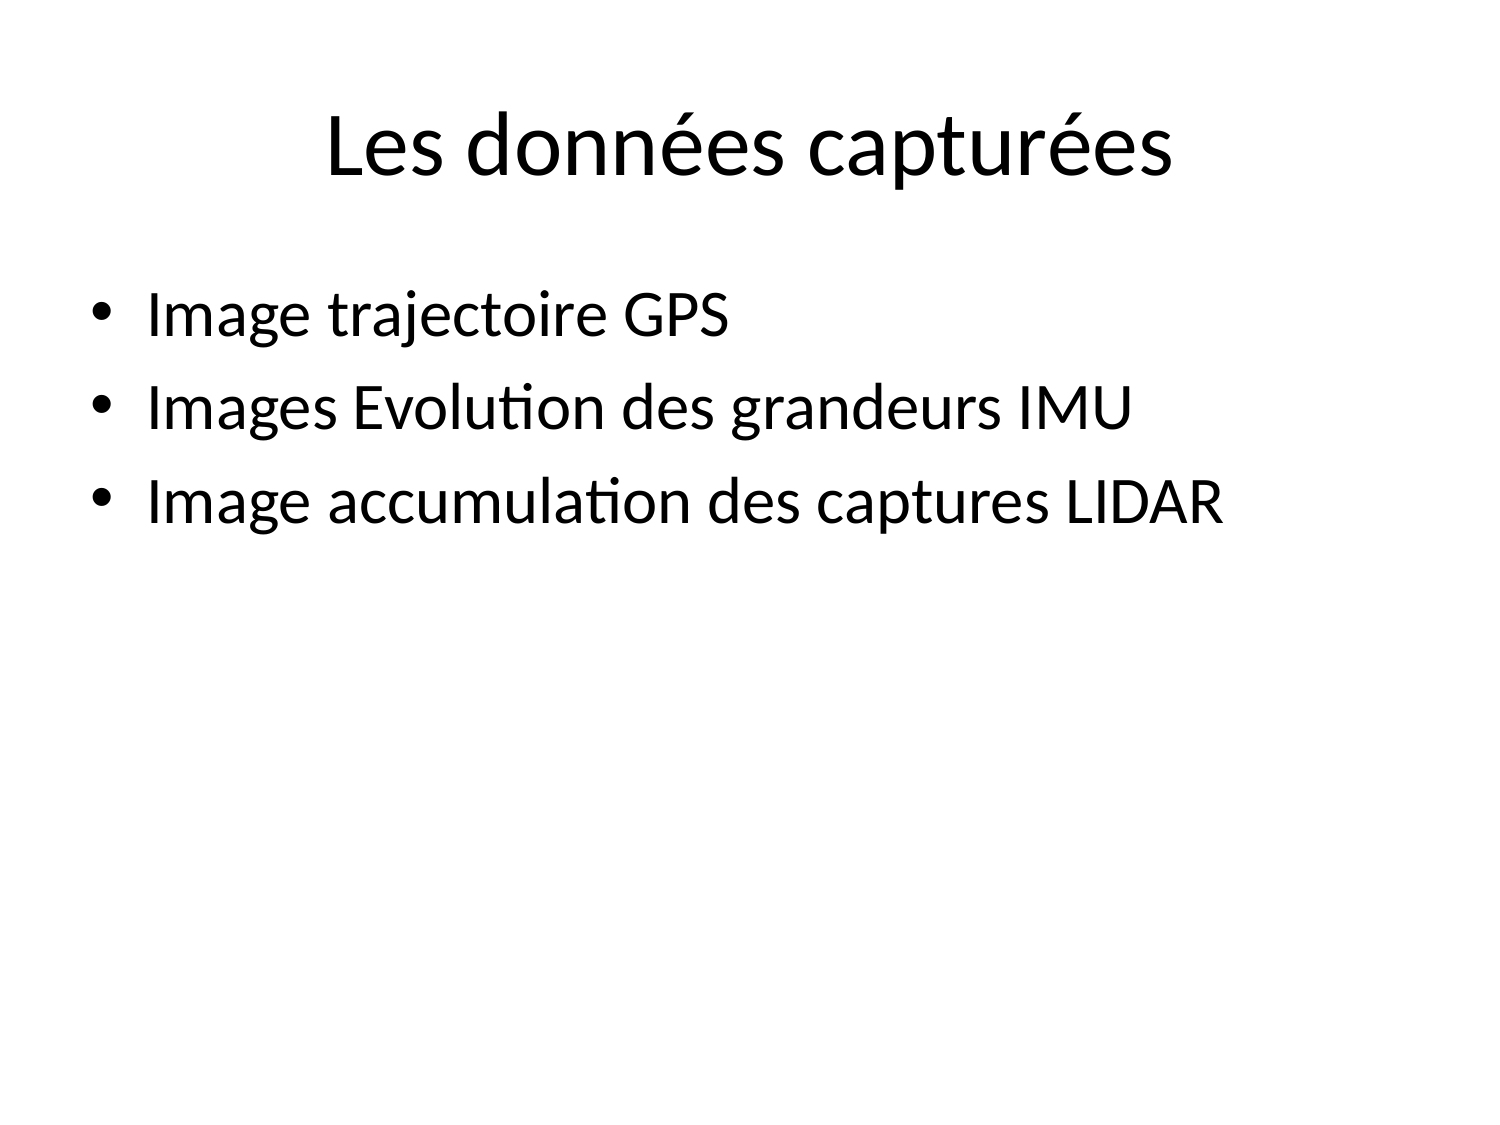

# Les données capturées
Image trajectoire GPS
Images Evolution des grandeurs IMU
Image accumulation des captures LIDAR